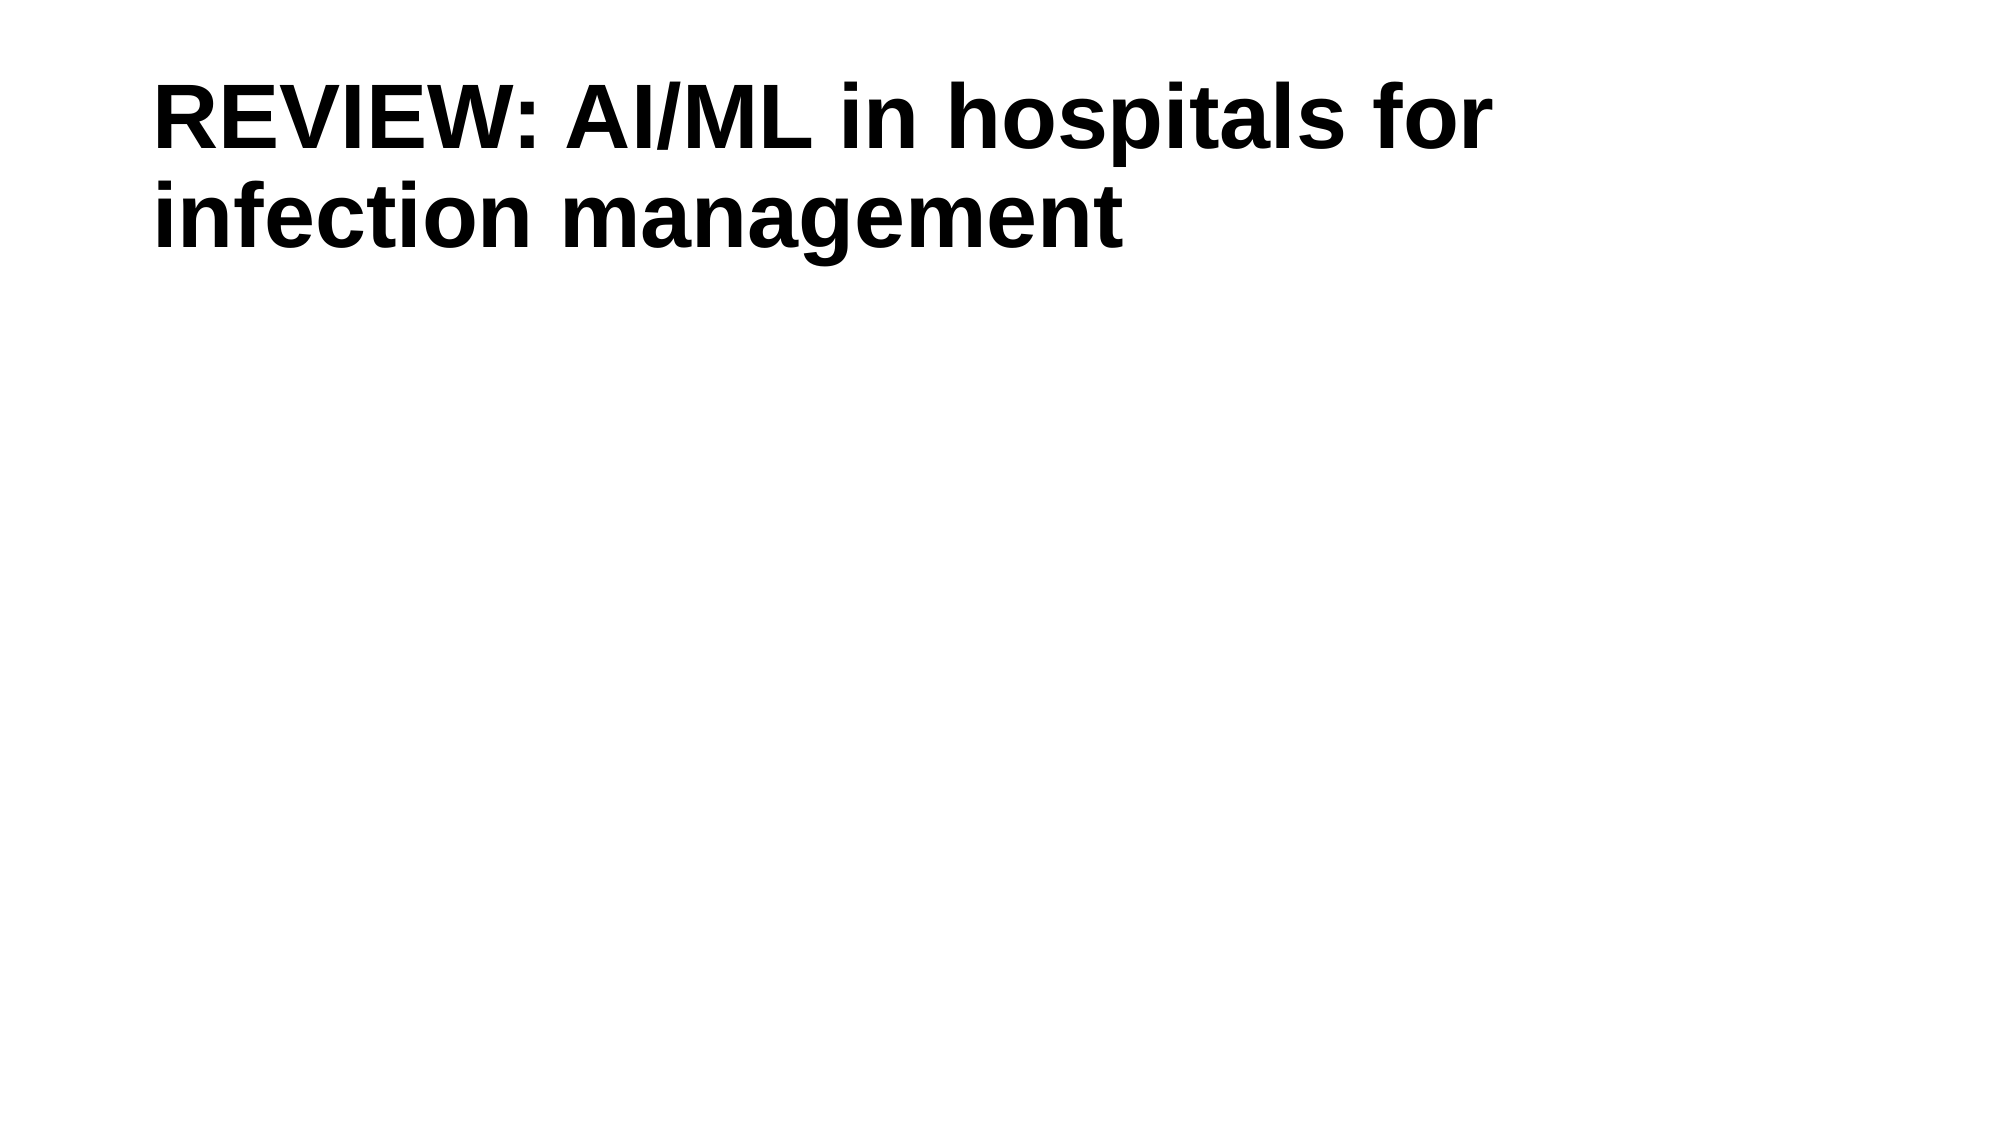

# REVIEW: AI/ML in hospitals for infection management